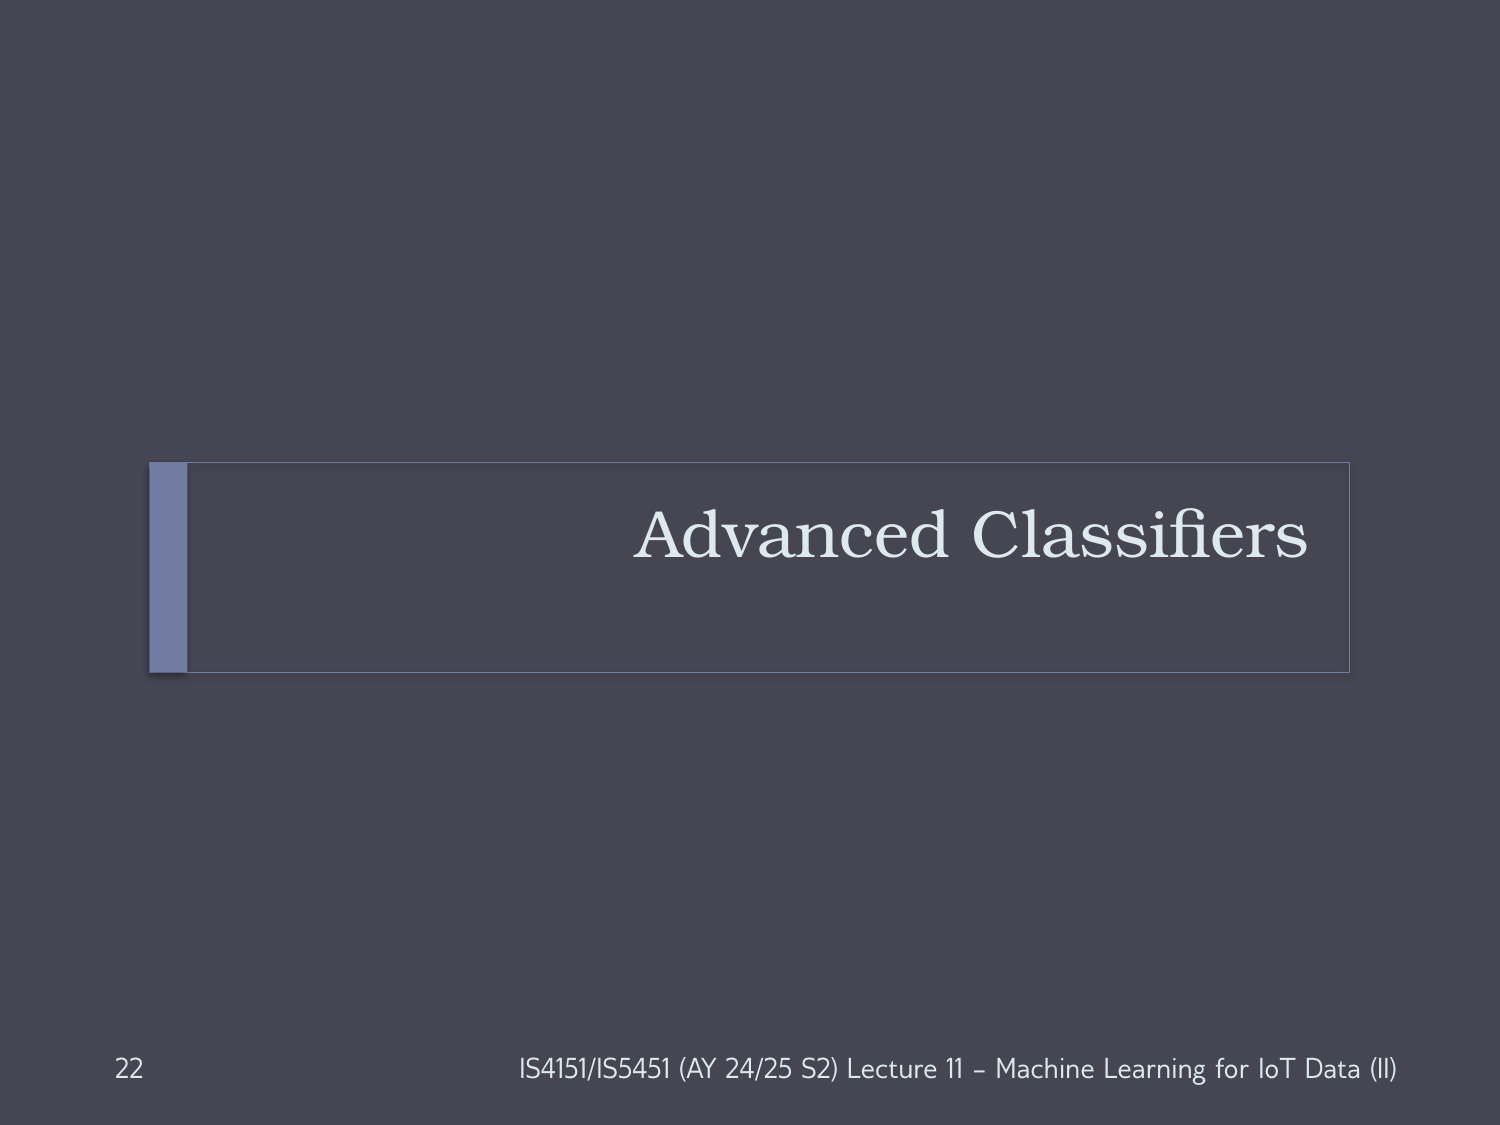

# Advanced Classifiers

22
IS4151/IS5451 (AY 24/25 S2) Lecture 11 – Machine Learning for IoT Data (II)